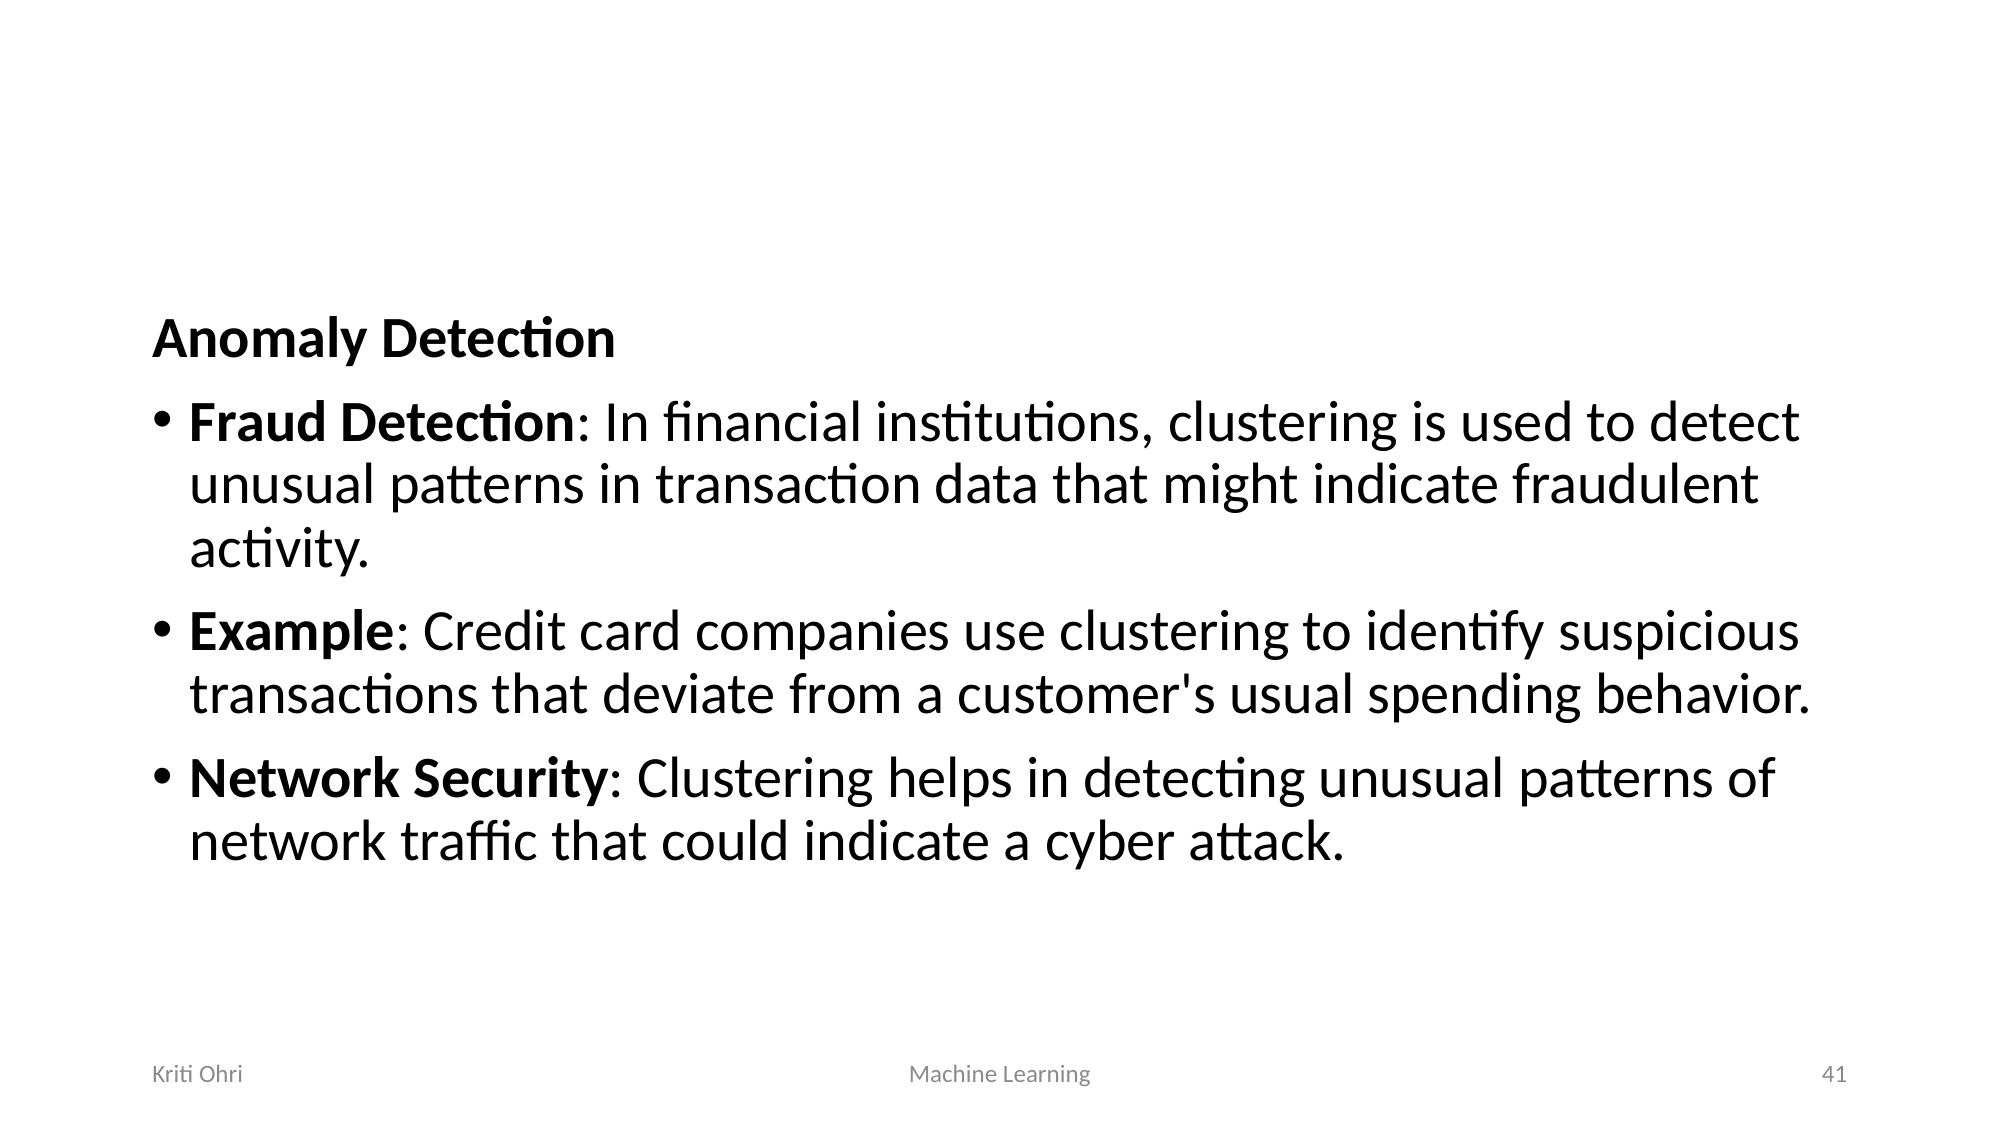

#
Anomaly Detection
Fraud Detection: In financial institutions, clustering is used to detect unusual patterns in transaction data that might indicate fraudulent activity.
Example: Credit card companies use clustering to identify suspicious transactions that deviate from a customer's usual spending behavior.
Network Security: Clustering helps in detecting unusual patterns of network traffic that could indicate a cyber attack.

Kriti Ohri
Machine Learning
41